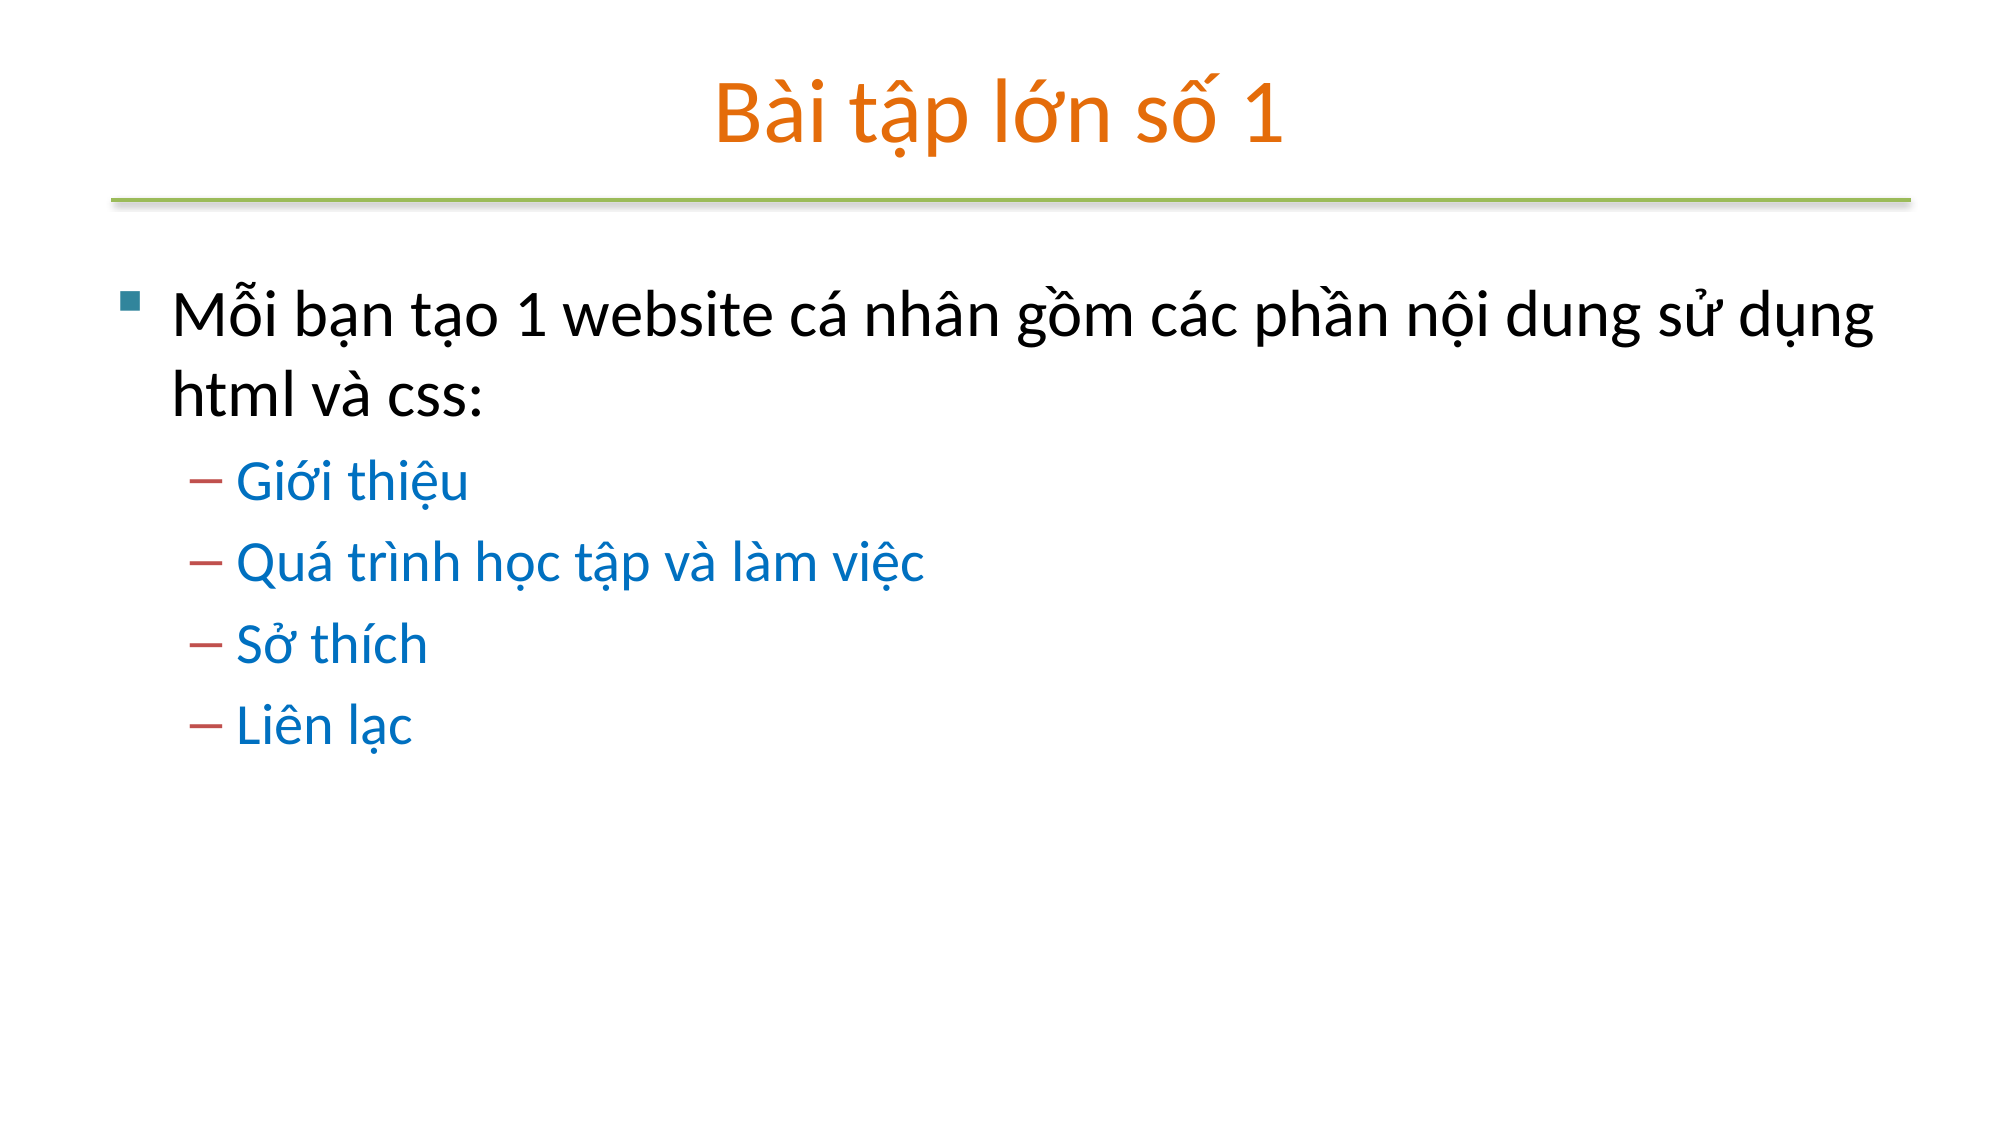

# Bài tập lớn số 1
Mỗi bạn tạo 1 website cá nhân gồm các phần nội dung sử dụng html và css:
Giới thiệu
Quá trình học tập và làm việc
Sở thích
Liên lạc